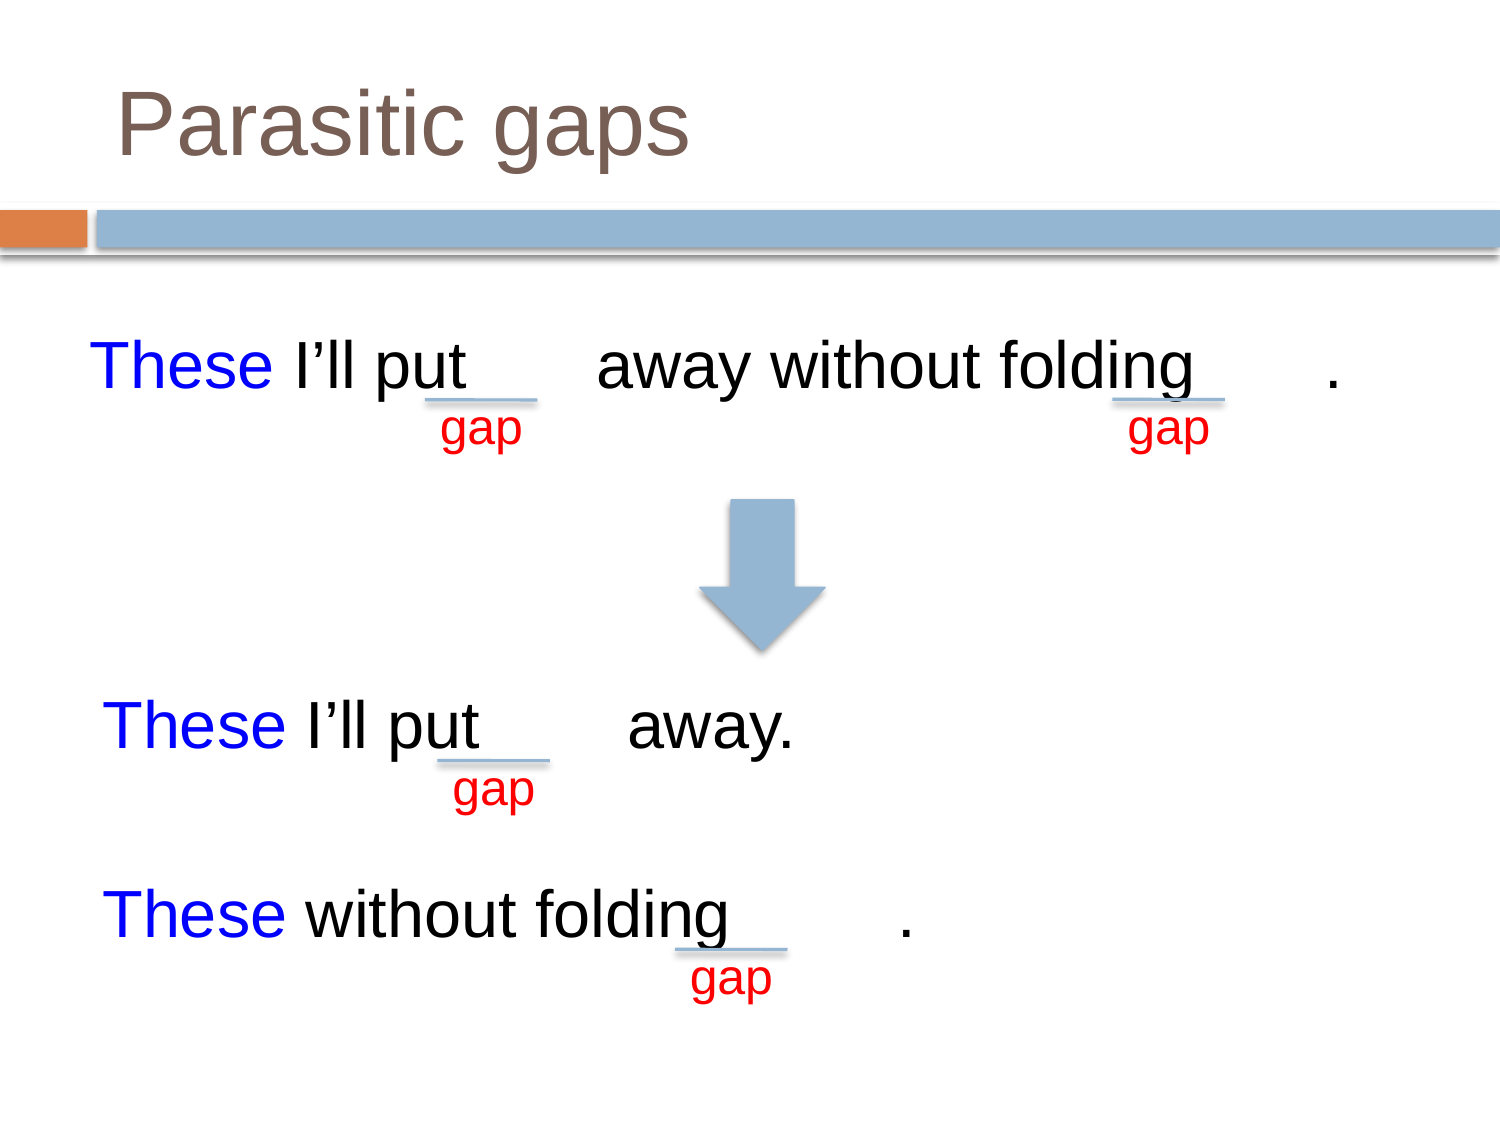

# Parasitic gaps
These I’ll put       away without folding       .
gap
gap

These I’ll put        away.
gap
gap
These without folding         .